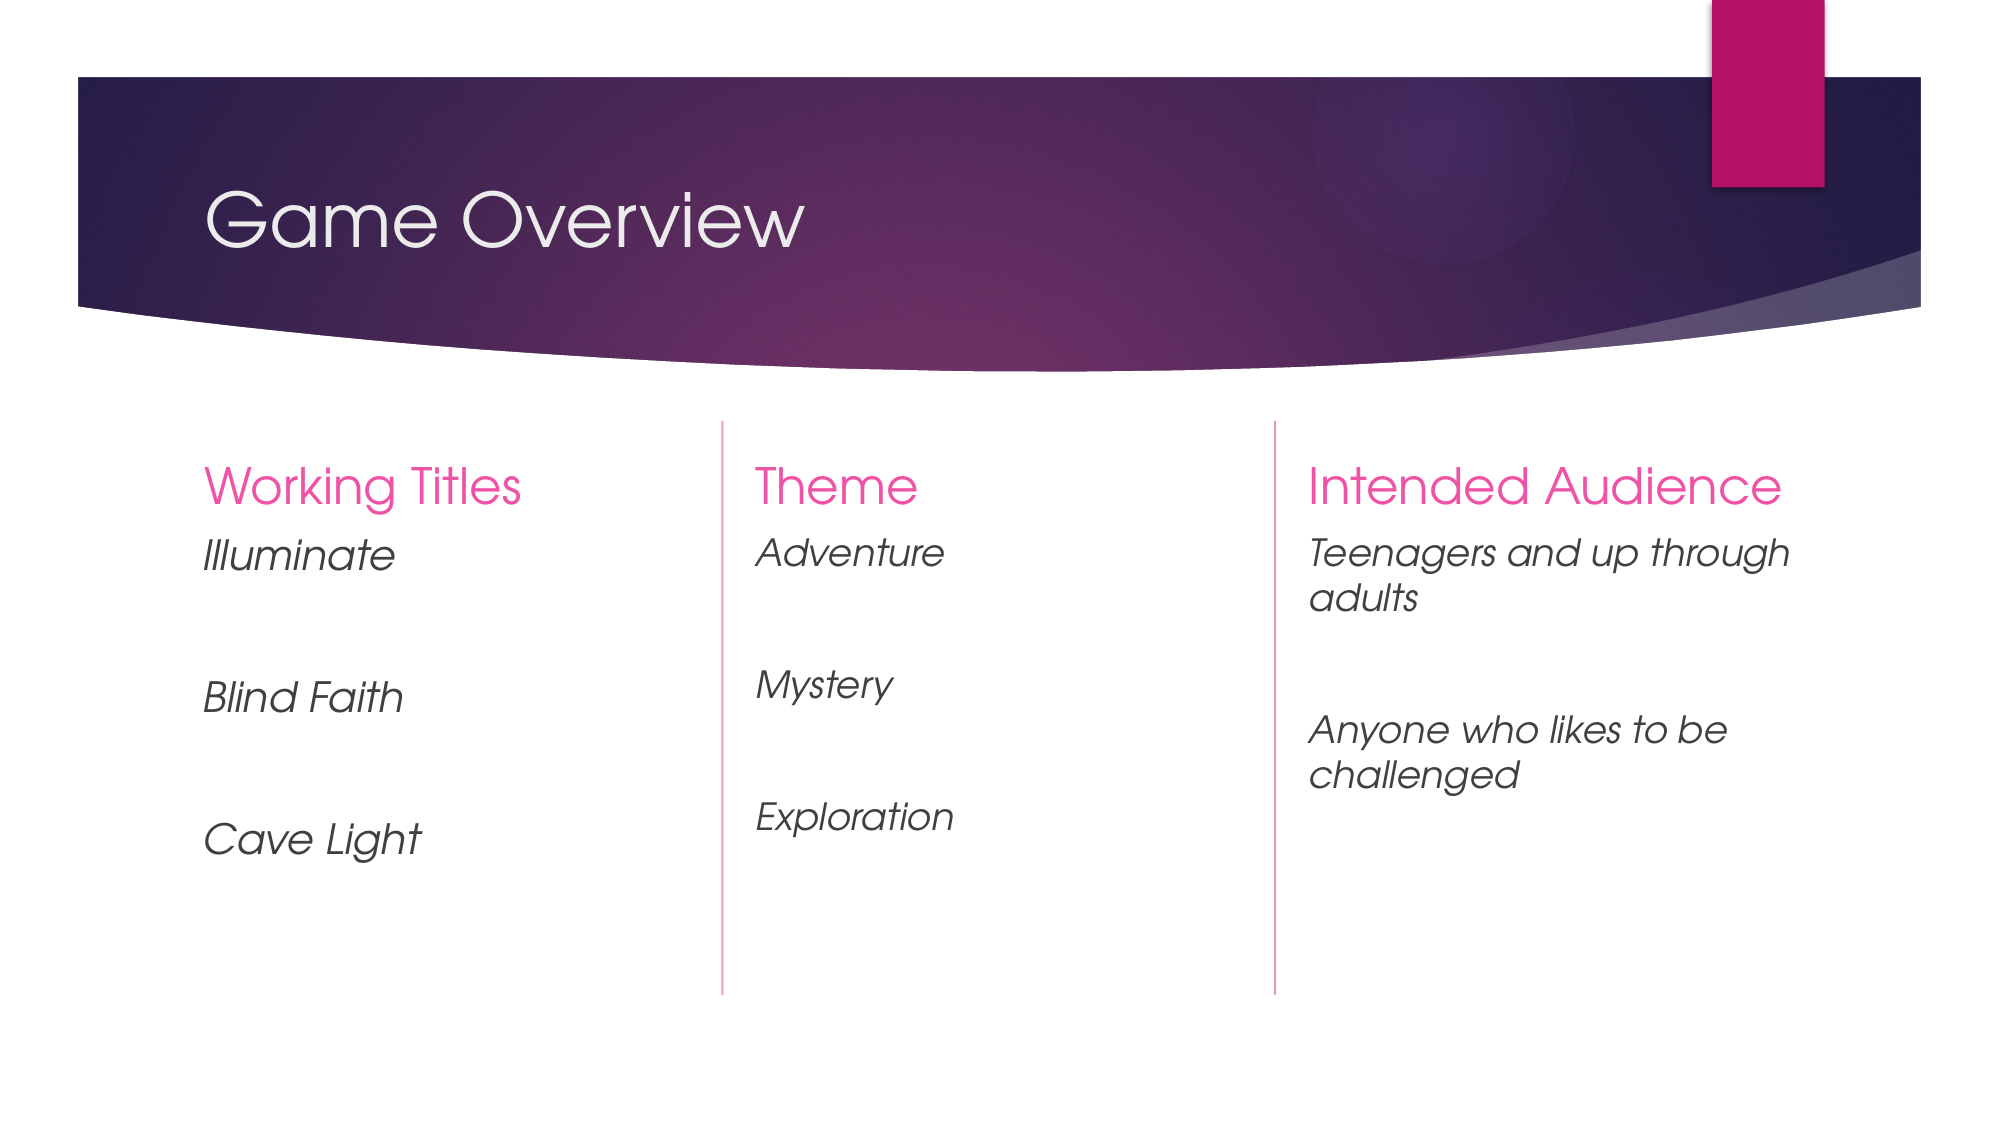

# Game Overview
Theme
Intended Audience
Working Titles
Illuminate

Blind Faith

Cave Light
Teenagers and up through adults

Anyone who likes to be challenged
Adventure

Mystery

Exploration